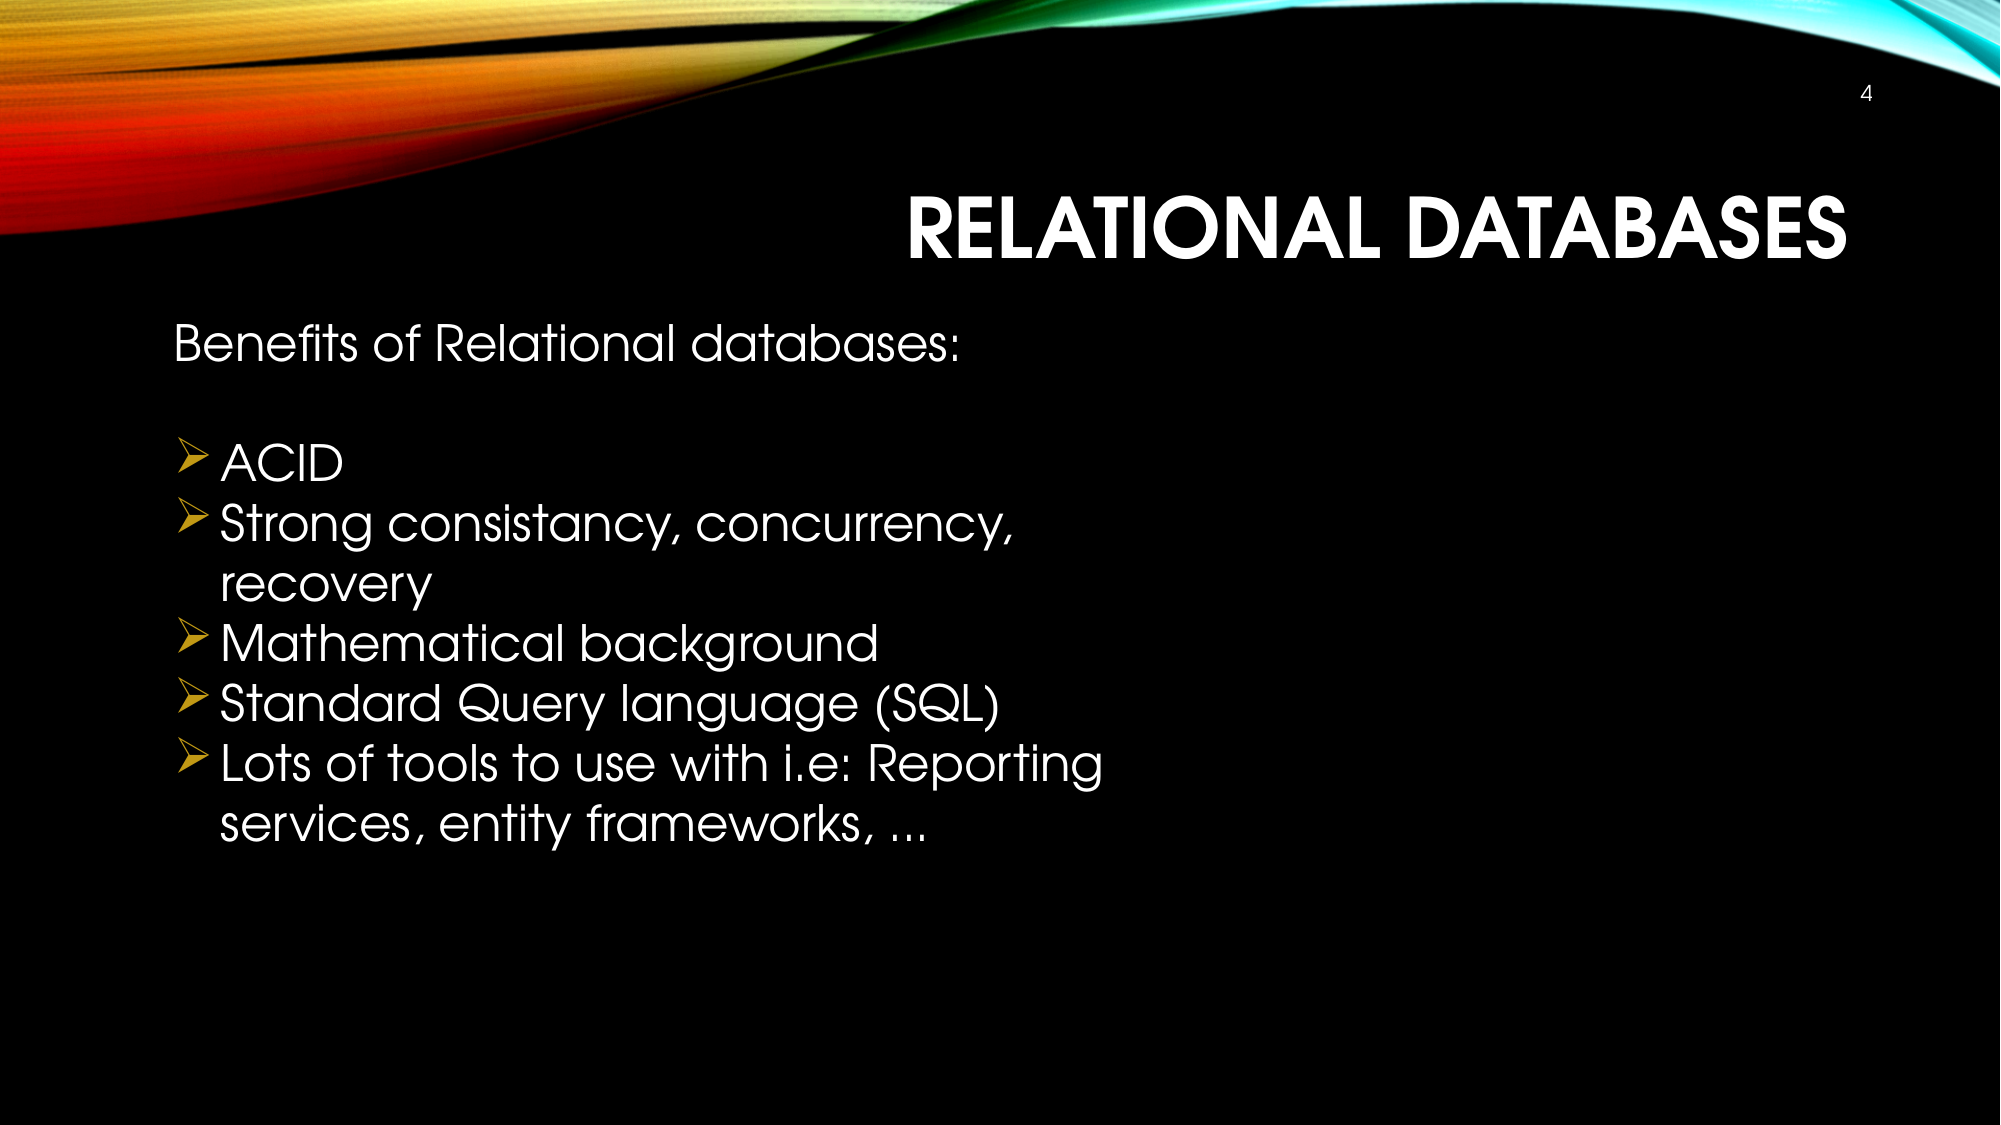

4
# Relational databases
Benefits of Relational databases:

ACID
Strong consistancy, concurrency, recovery
Mathematical background
Standard Query language (SQL)
Lots of tools to use with i.e: Reporting services, entity frameworks, ...